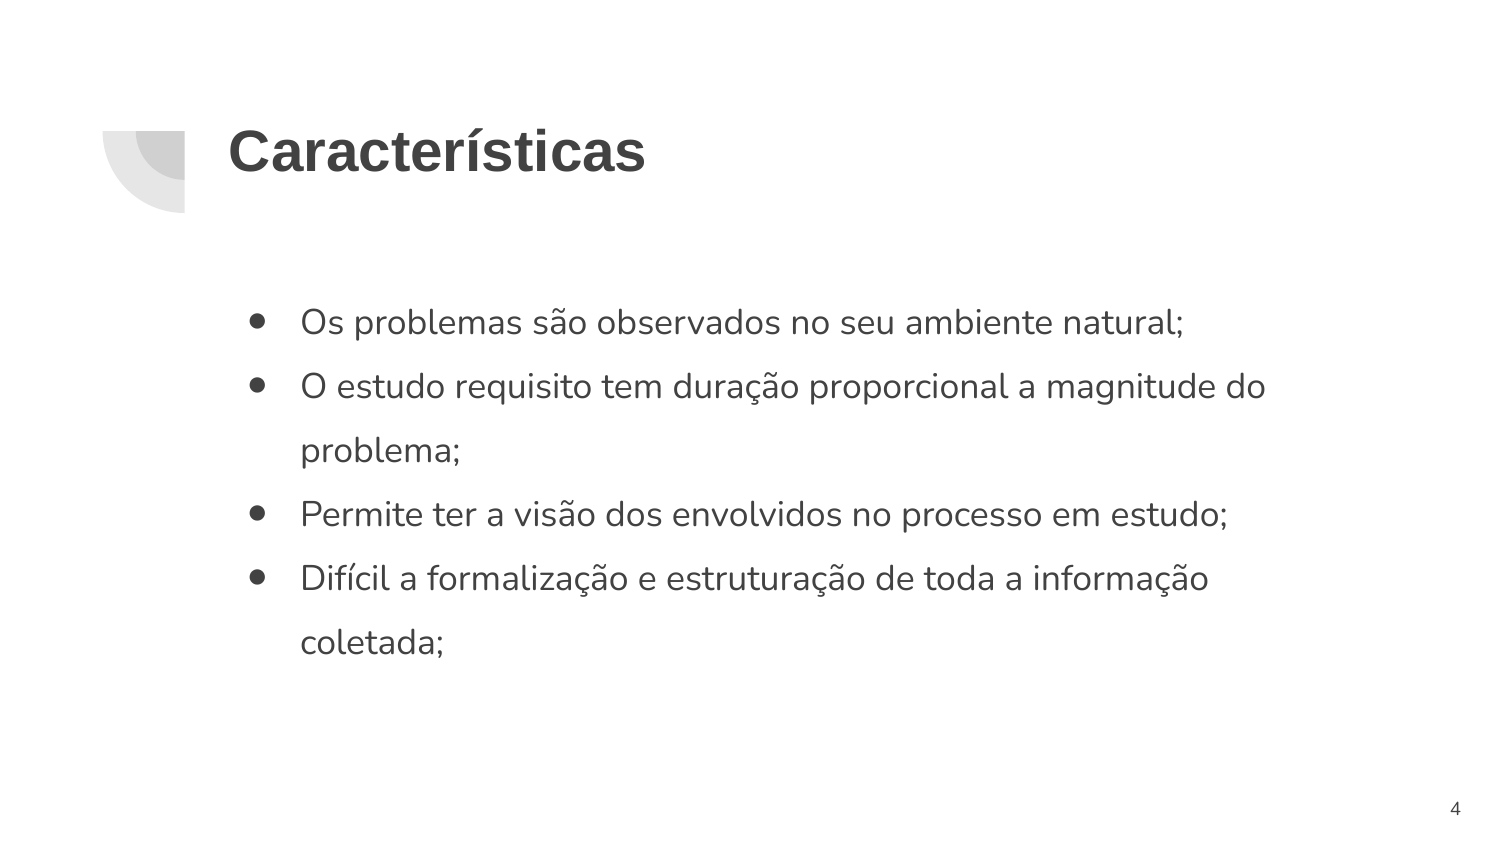

# Características
Os problemas são observados no seu ambiente natural;
O estudo requisito tem duração proporcional a magnitude do problema;
Permite ter a visão dos envolvidos no processo em estudo;
Difícil a formalização e estruturação de toda a informação coletada;
4